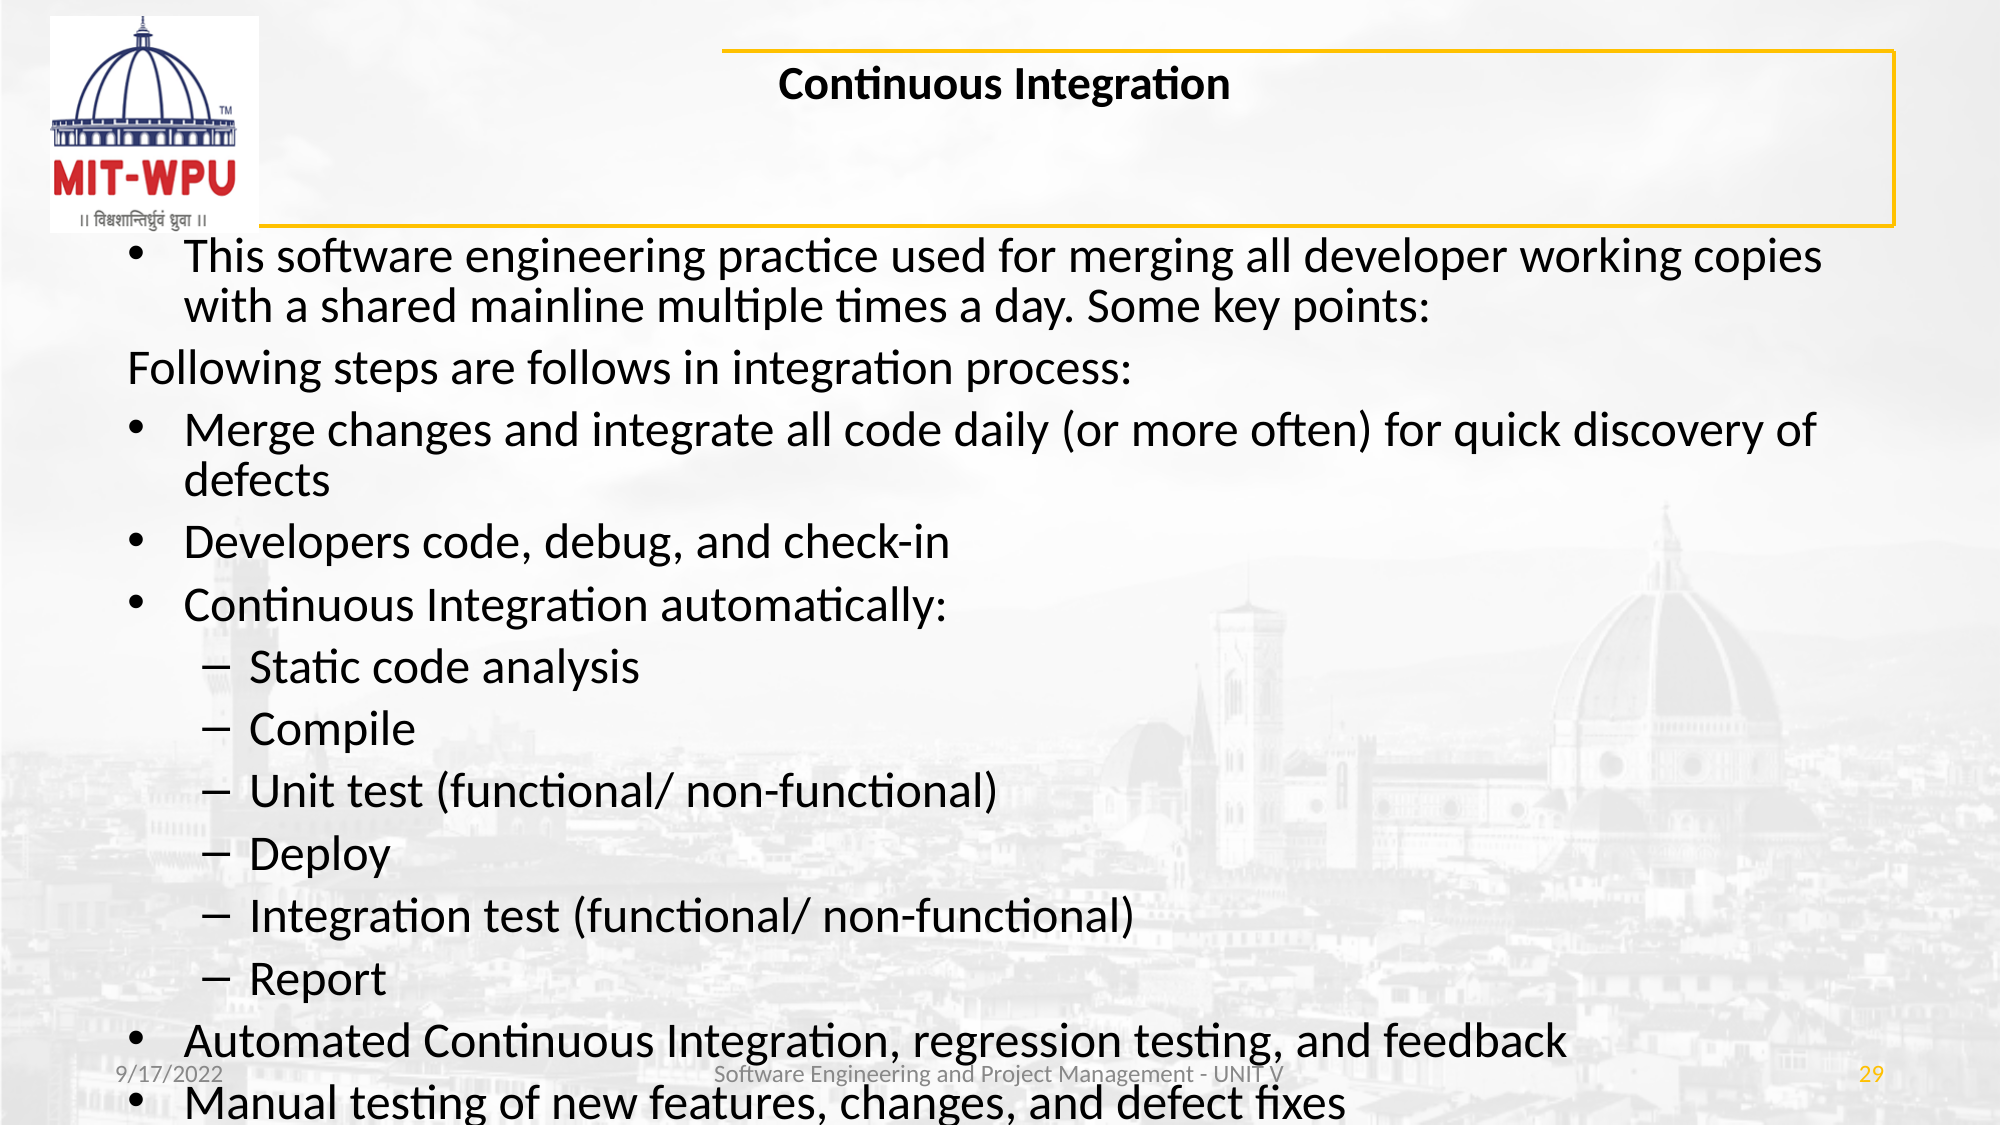

# Continuous Integration
This software engineering practice used for merging all developer working copies with a shared mainline multiple times a day. Some key points:
Following steps are follows in integration process:
Merge changes and integrate all code daily (or more often) for quick discovery of defects
Developers code, debug, and check-in
Continuous Integration automatically:
Static code analysis
Compile
Unit test (functional/ non-functional)
Deploy
Integration test (functional/ non-functional)
Report
Automated Continuous Integration, regression testing, and feedback
Manual testing of new features, changes, and defect fixes
Some defects are put in the product backlog

9/17/2022
Software Engineering and Project Management - UNIT V
29